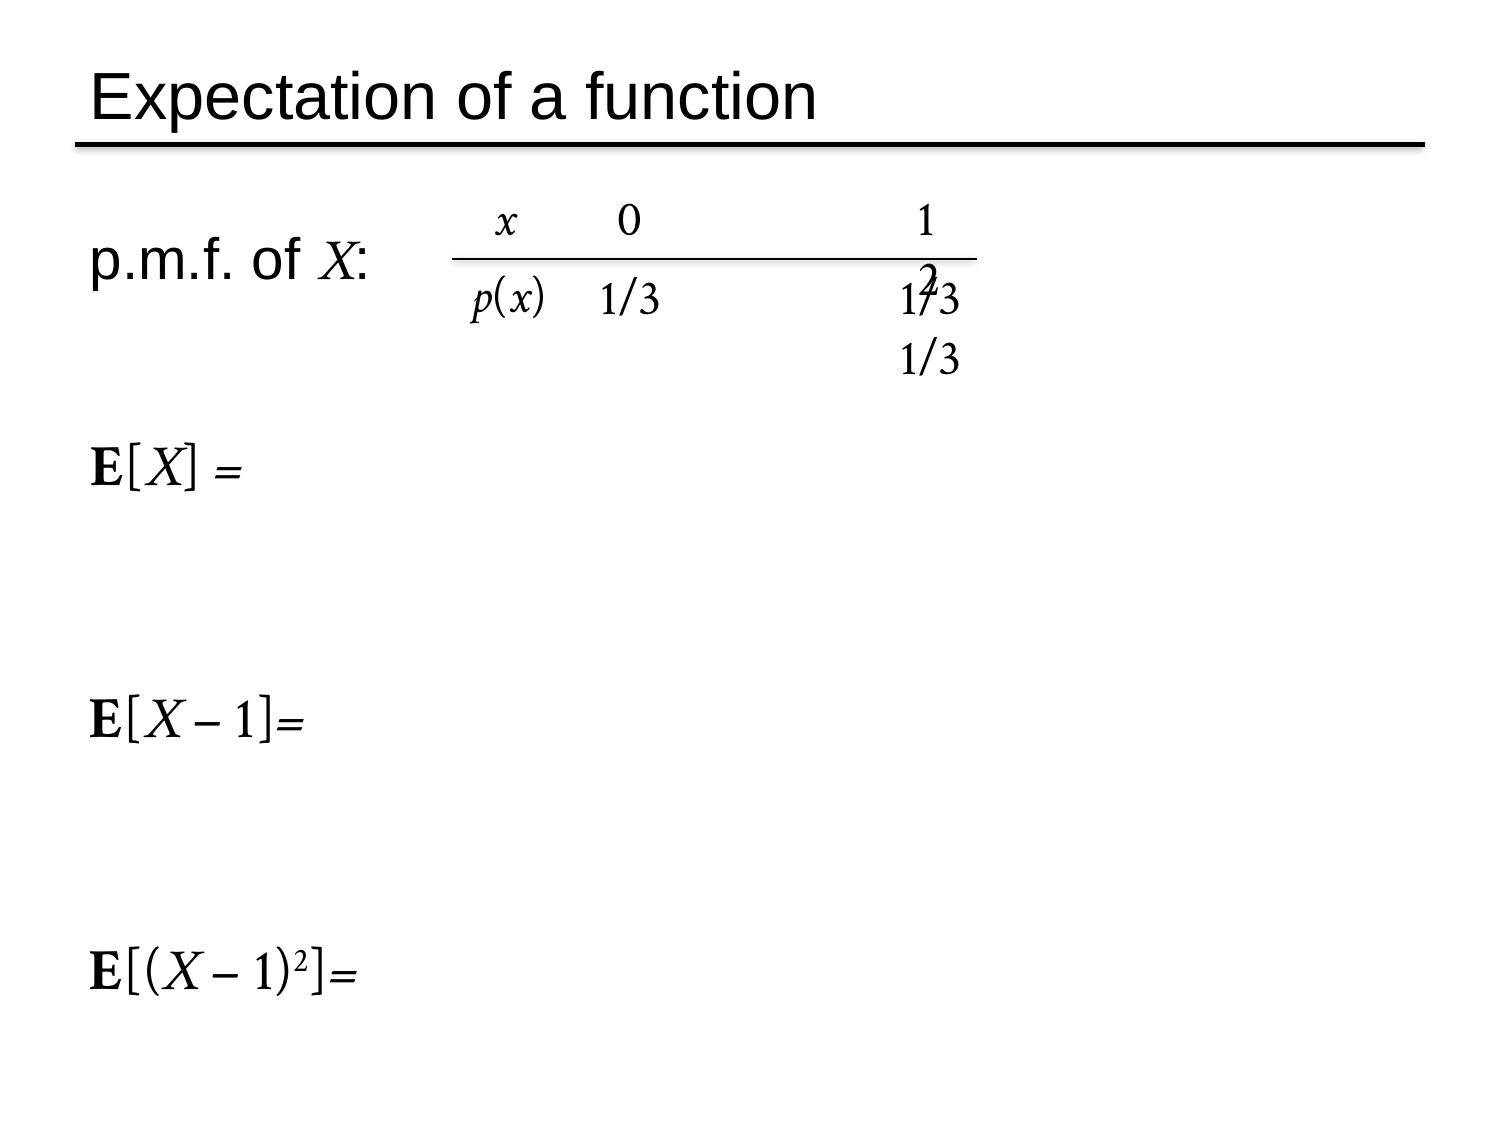

# Expectation of a function
x
0		1		2
p.m.f. of X:
p(x)
1/3		1/3		1/3
E[X] =
E[X – 1]=
E[(X – 1)2]=